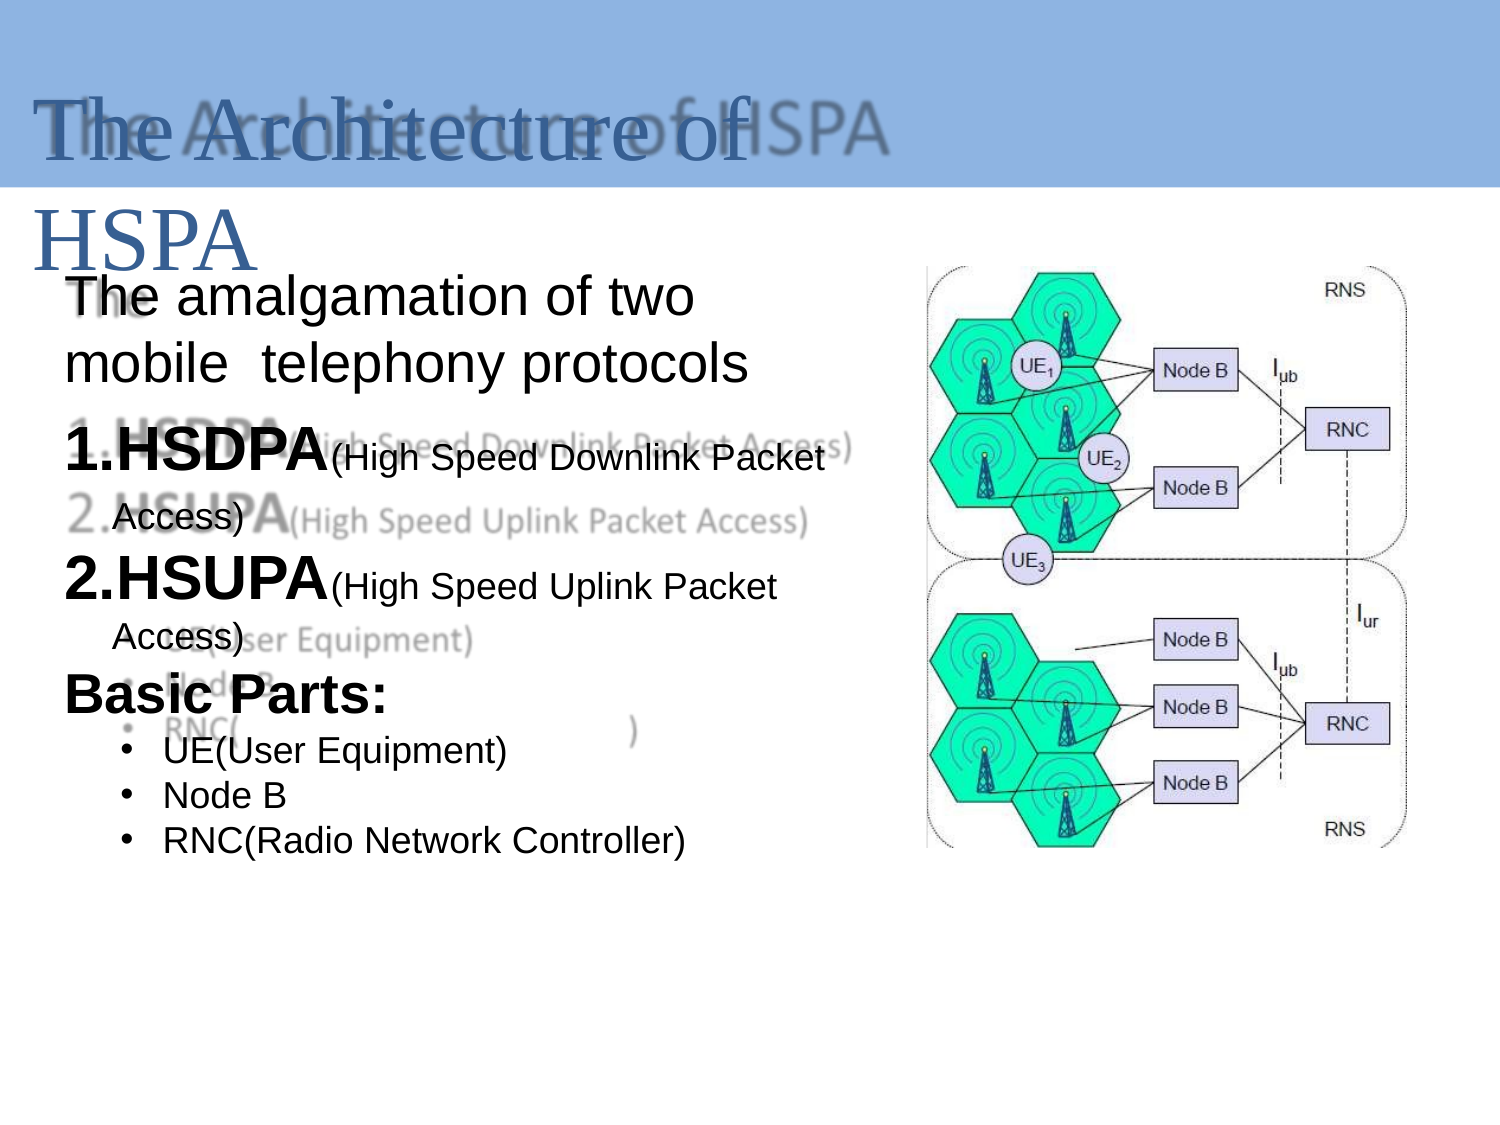

# The Architecture of HSPA

The amalgamation of two mobile  telephony protocols
HSDPA(High Speed Downlink Packet Access)
HSUPA(High Speed Uplink Packet Access)
Basic Parts:
UE(User Equipment)
Node B
RNC(Radio Network Controller)